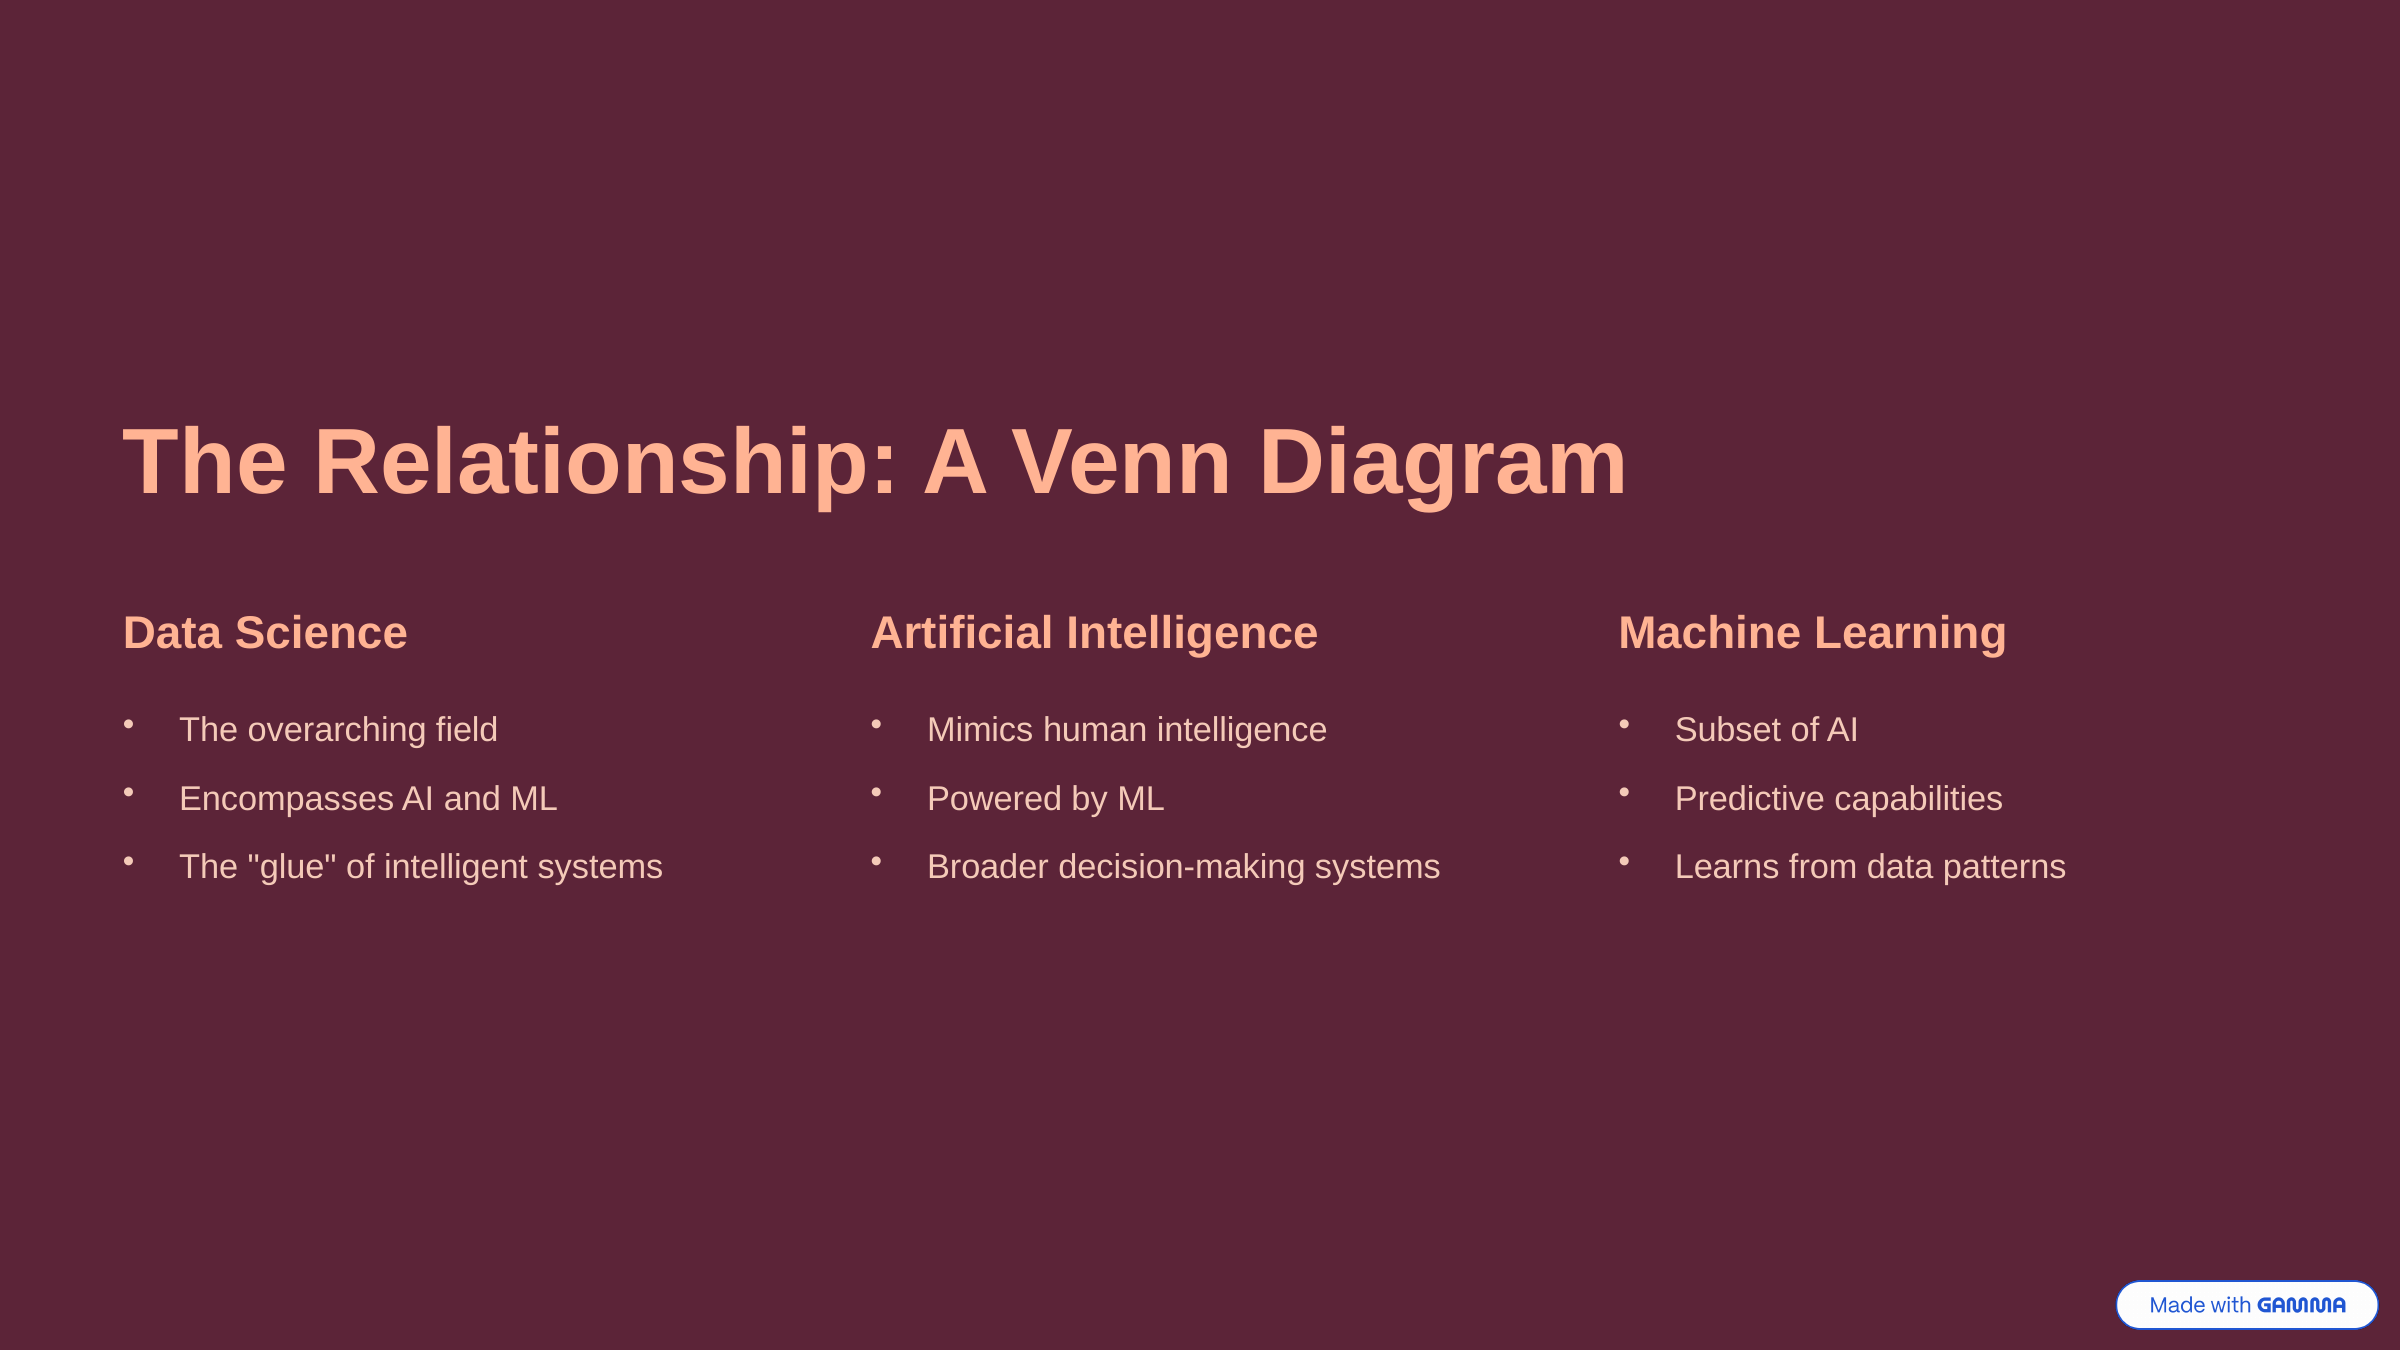

The Relationship: A Venn Diagram
Data Science
Artificial Intelligence
Machine Learning
The overarching field
Mimics human intelligence
Subset of AI
Encompasses AI and ML
Powered by ML
Predictive capabilities
The "glue" of intelligent systems
Broader decision-making systems
Learns from data patterns